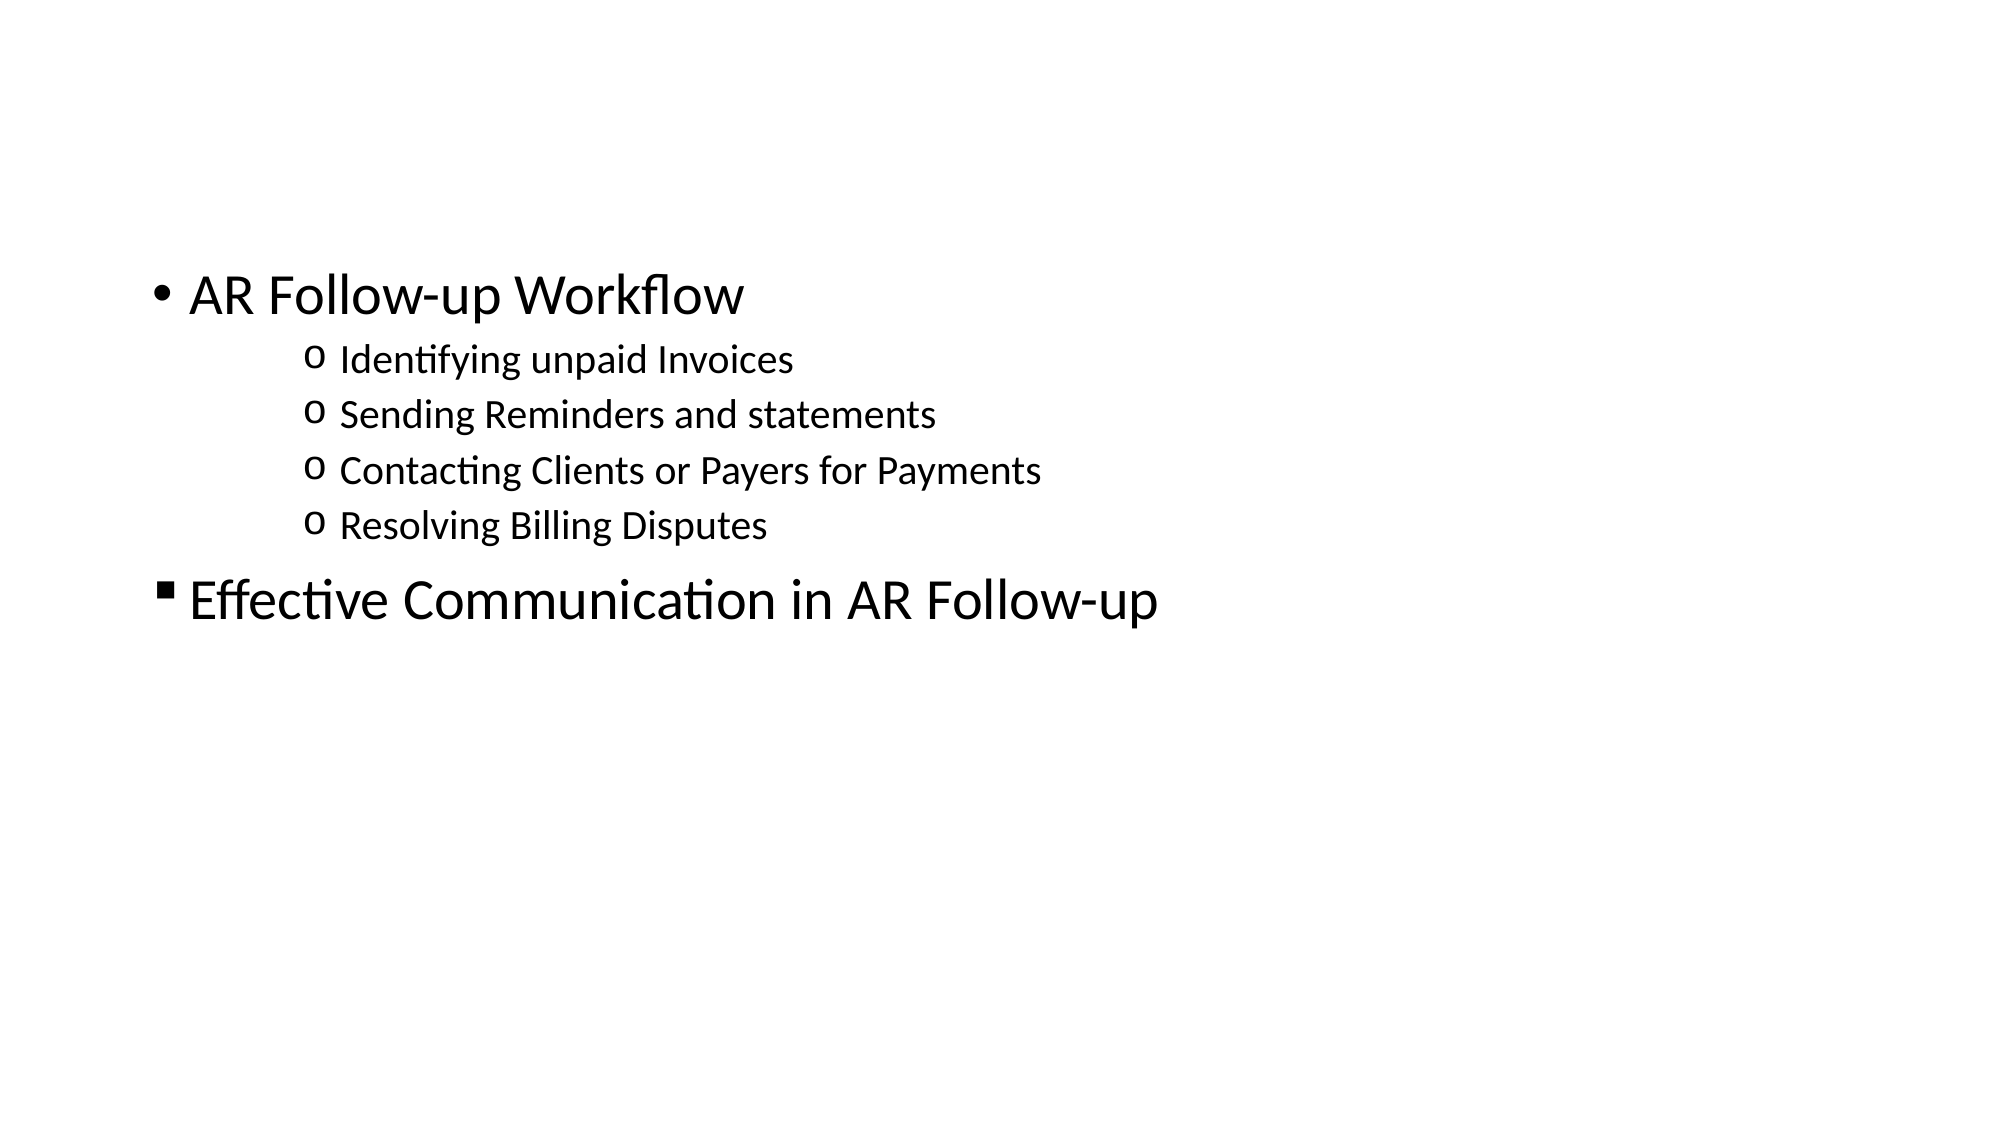

AR Follow-up Workflow
Identifying unpaid Invoices
Sending Reminders and statements
Contacting Clients or Payers for Payments
Resolving Billing Disputes
Effective Communication in AR Follow-up